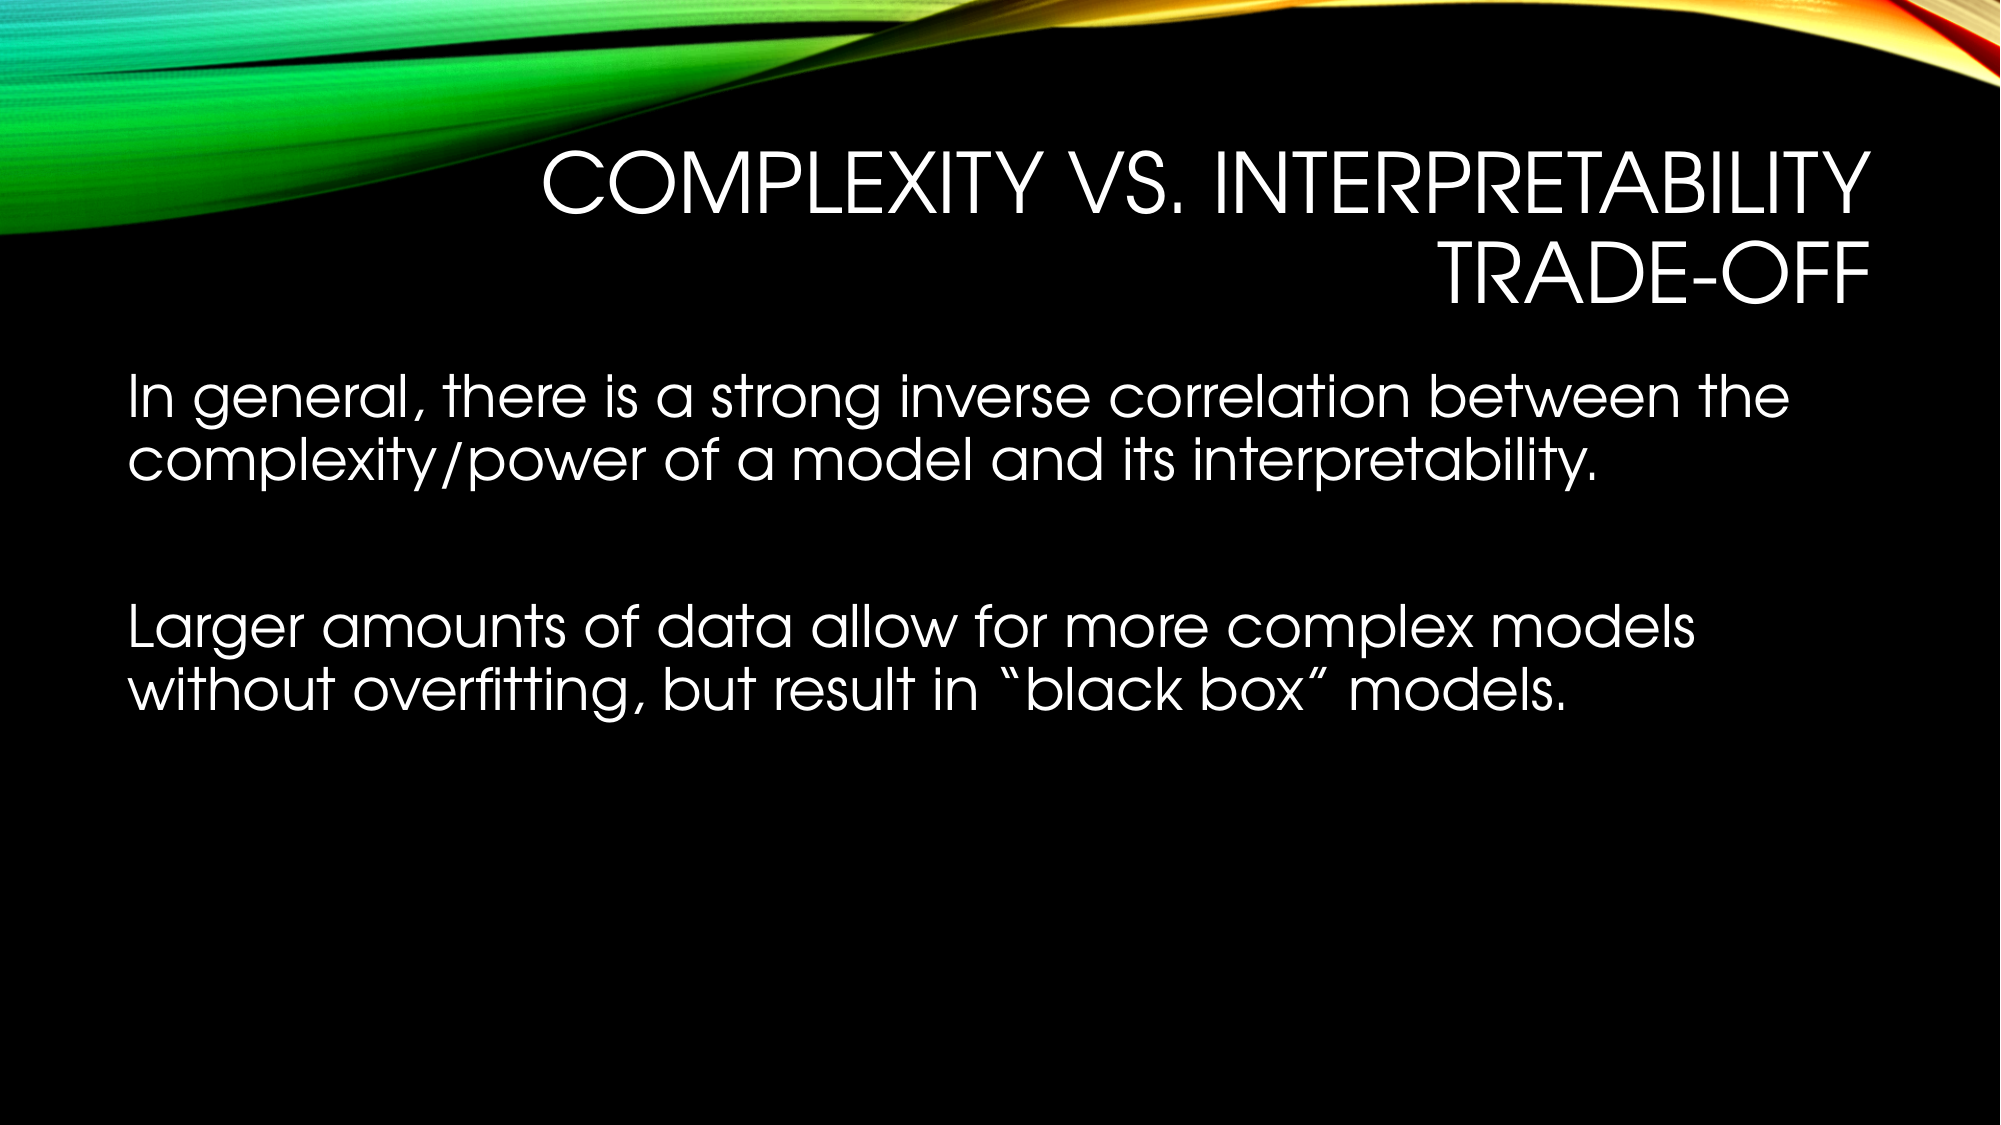

# Complexity VS. interpretability trade-off
In general, there is a strong inverse correlation between the complexity/power of a model and its interpretability.

Larger amounts of data allow for more complex models without overfitting, but result in “black box” models.